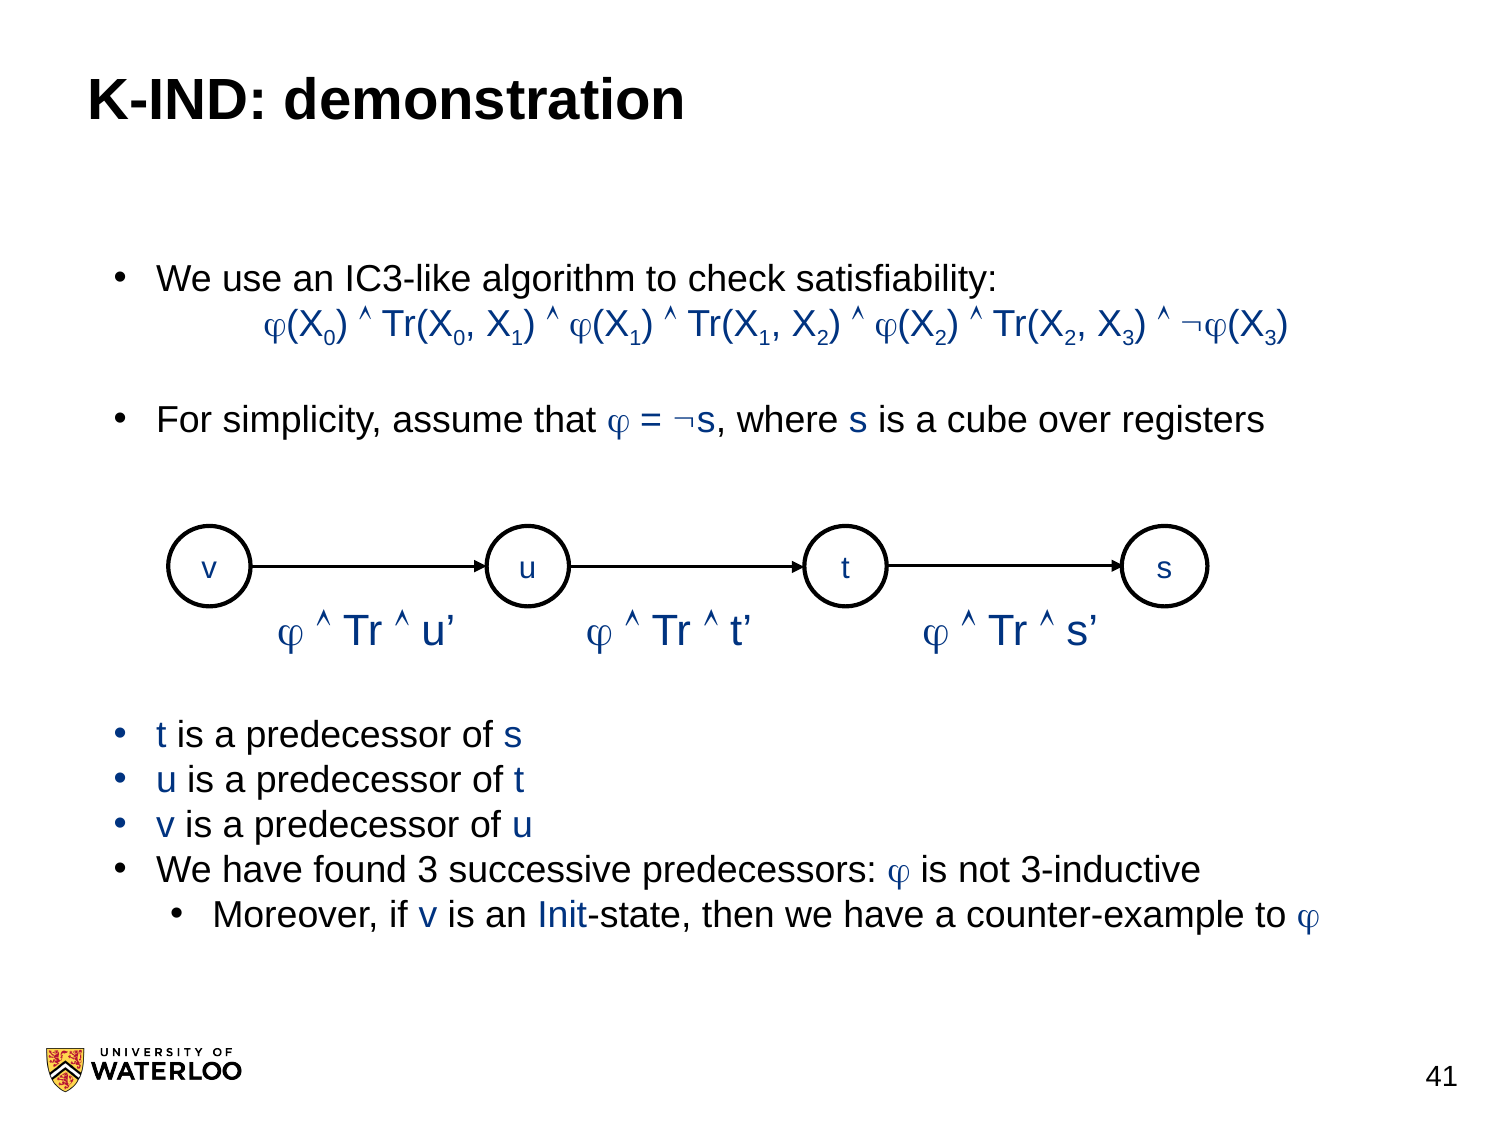

# K-IND: demonstration
We use an IC3-like algorithm to check satisfiability:
	ϕ(X0) ∧ Tr(X0, X1) ∧ ϕ(X1) ∧ Tr(X1, X2) ∧ ϕ(X2) ∧ Tr(X2, X3) ∧ ¬ϕ(X3)

For simplicity, assume that ϕ = ¬s, where s is a cube over registers

t is a predecessor of s
u is a predecessor of t
v is a predecessor of u
We have found 3 successive predecessors: ϕ is not 3-inductive
Moreover, if v is an Init-state, then we have a counter-example to ϕ
v
u
t
s
ϕ ∧ Tr ∧ u’
ϕ ∧ Tr ∧ t’
ϕ ∧ Tr ∧ s’